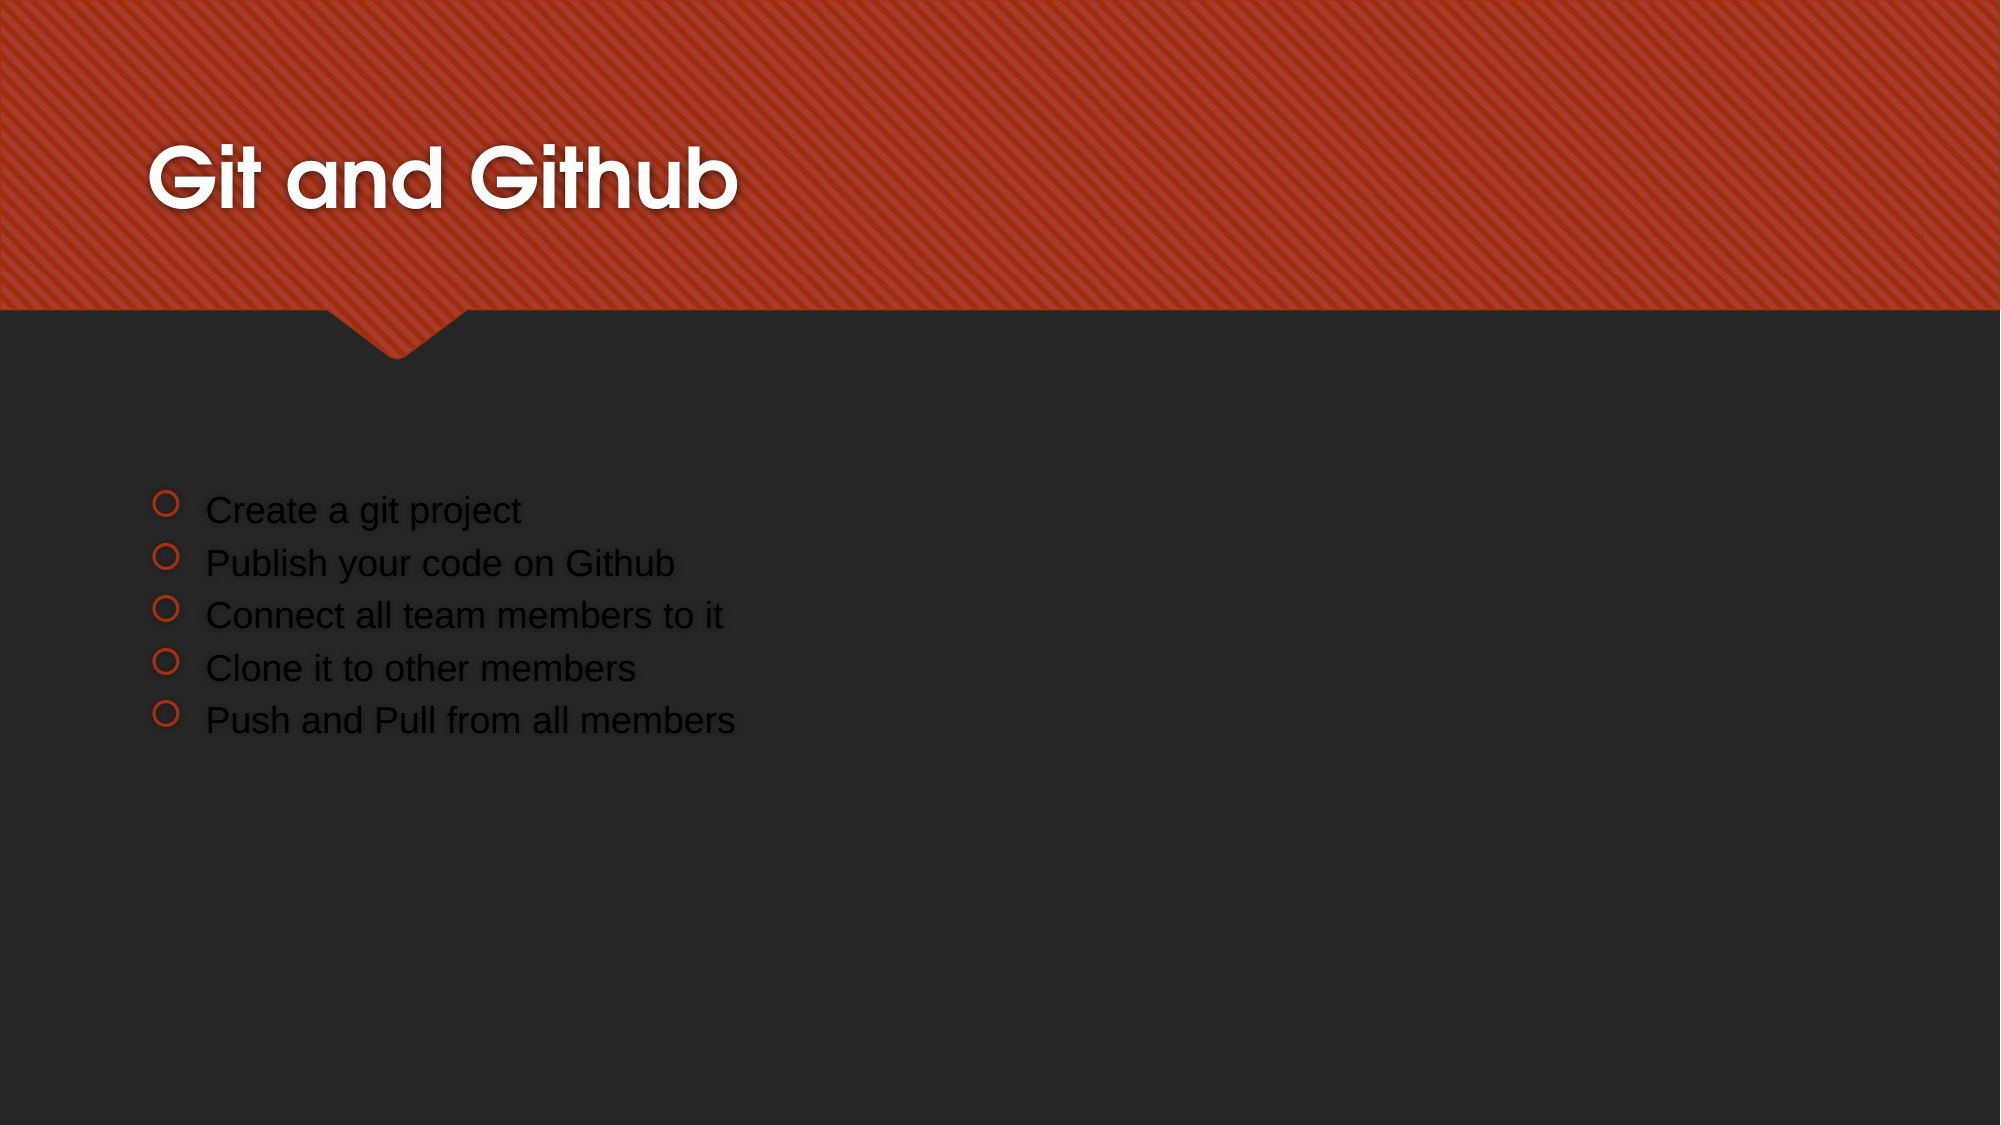

# Git and Github
Create a git project
Publish your code on Github
Connect all team members to it
Clone it to other members
Push and Pull from all members